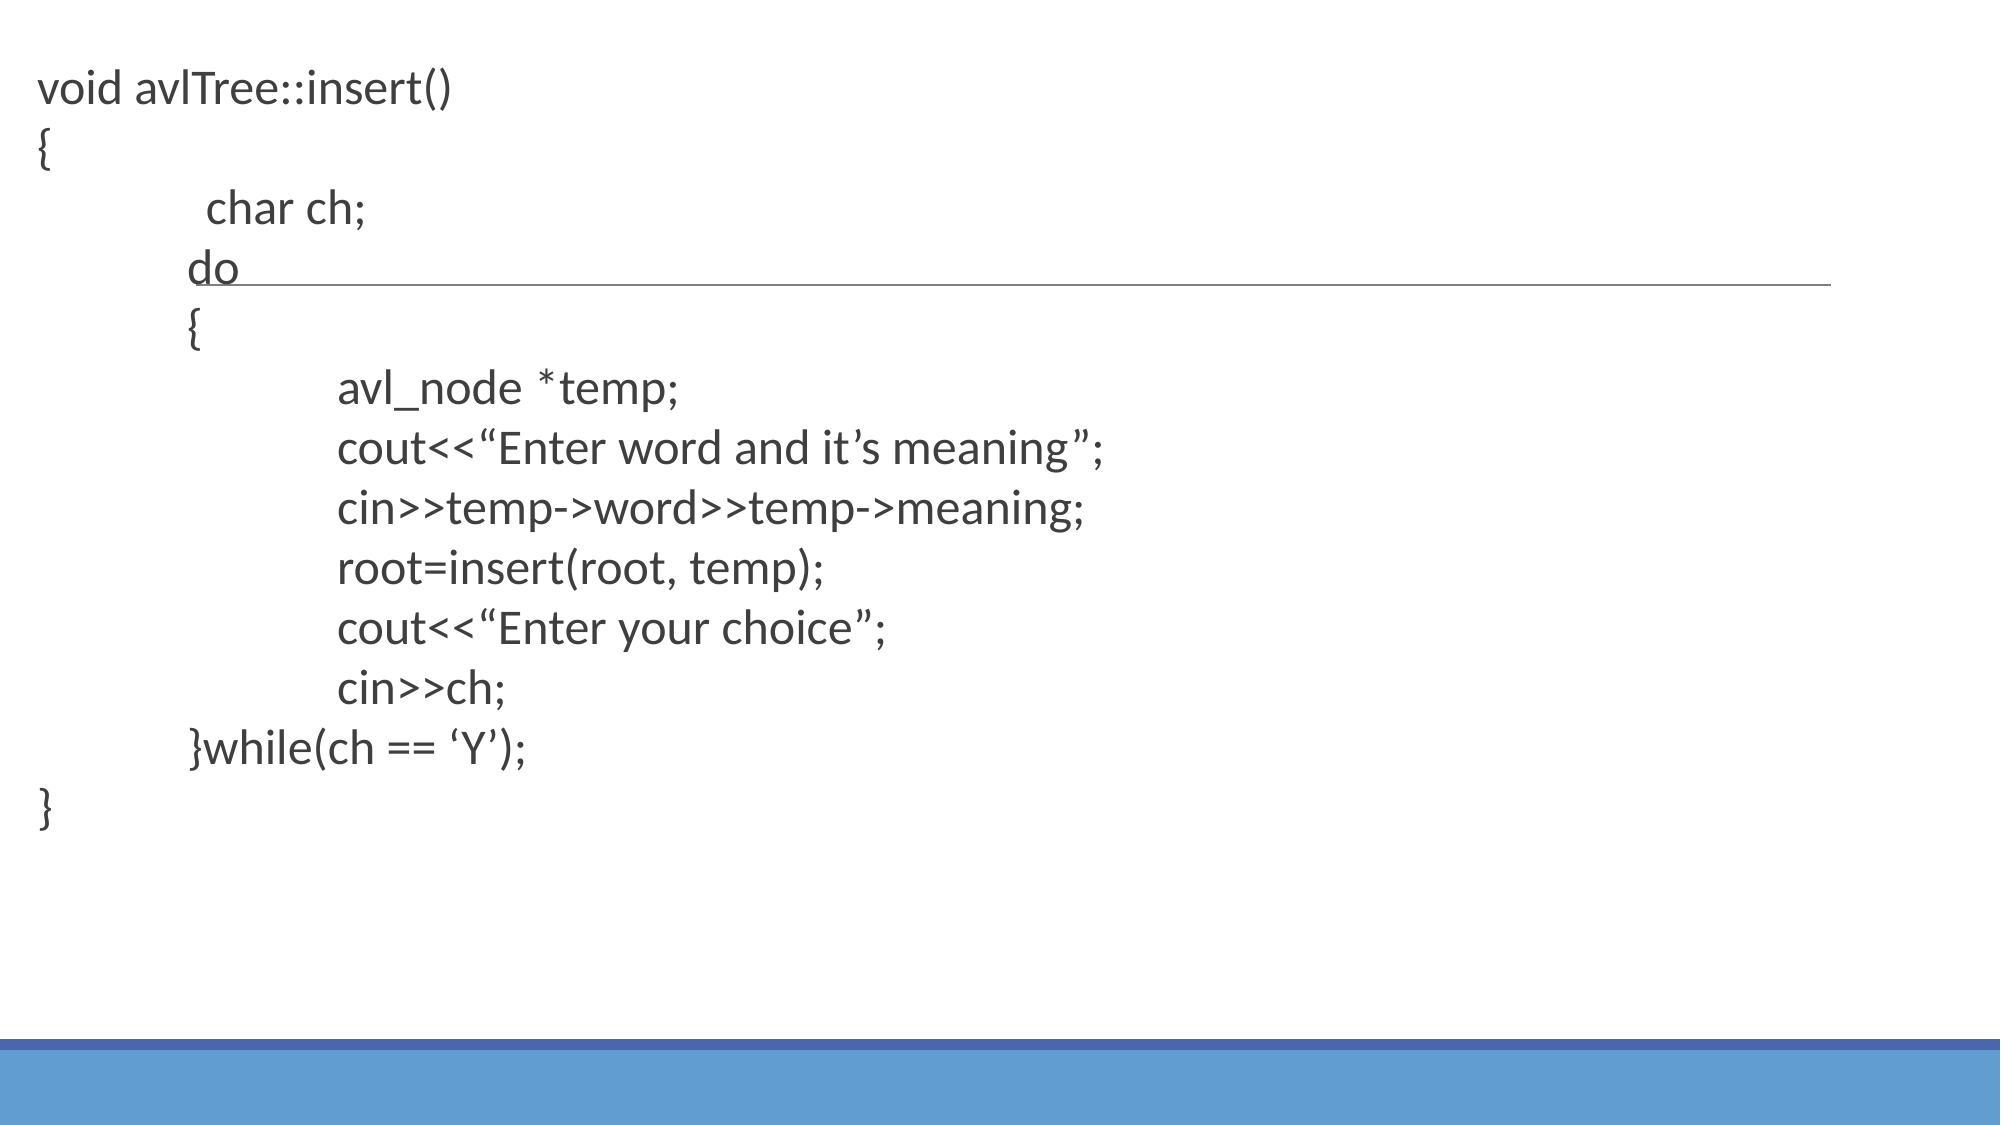

void avlTree::insert()
{
	char ch;
  	do
   	{
     		avl_node *temp;
		cout<<“Enter word and it’s meaning”;
		cin>>temp->word>>temp->meaning;
      		root=insert(root, temp);
		cout<<“Enter your choice”;
		cin>>ch;
	}while(ch == ‘Y’);
}